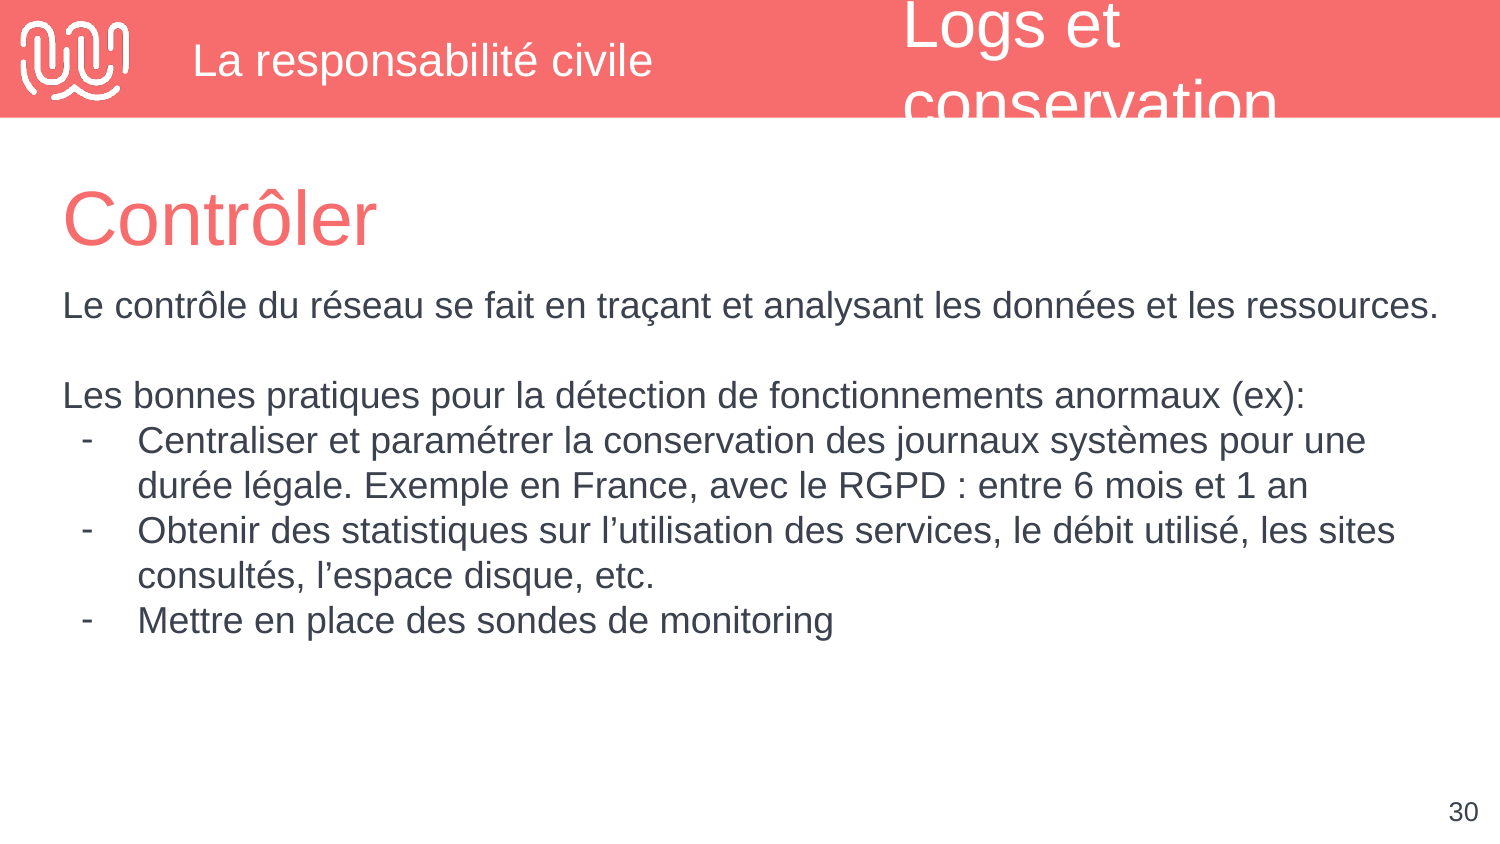

# La responsabilité civile
Logs et conservation
Contrôler
Le contrôle du réseau se fait en traçant et analysant les données et les ressources.

Les bonnes pratiques pour la détection de fonctionnements anormaux (ex):
Centraliser et paramétrer la conservation des journaux systèmes pour une durée légale. Exemple en France, avec le RGPD : entre 6 mois et 1 an
Obtenir des statistiques sur l’utilisation des services, le débit utilisé, les sites consultés, l’espace disque, etc.
Mettre en place des sondes de monitoring
30